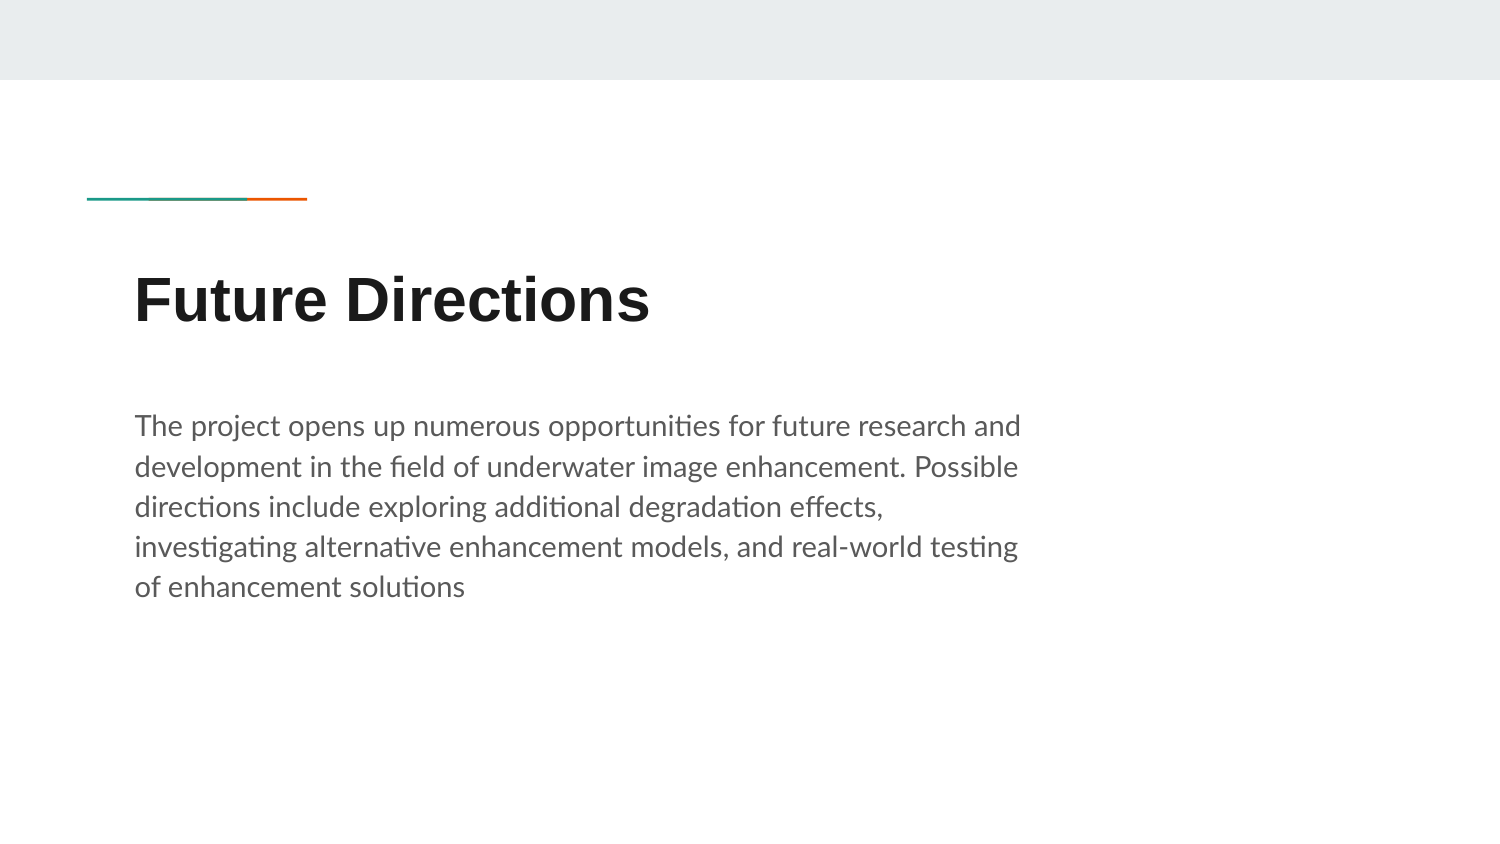

# Future Directions
The project opens up numerous opportunities for future research and development in the field of underwater image enhancement. Possible directions include exploring additional degradation effects, investigating alternative enhancement models, and real-world testing of enhancement solutions